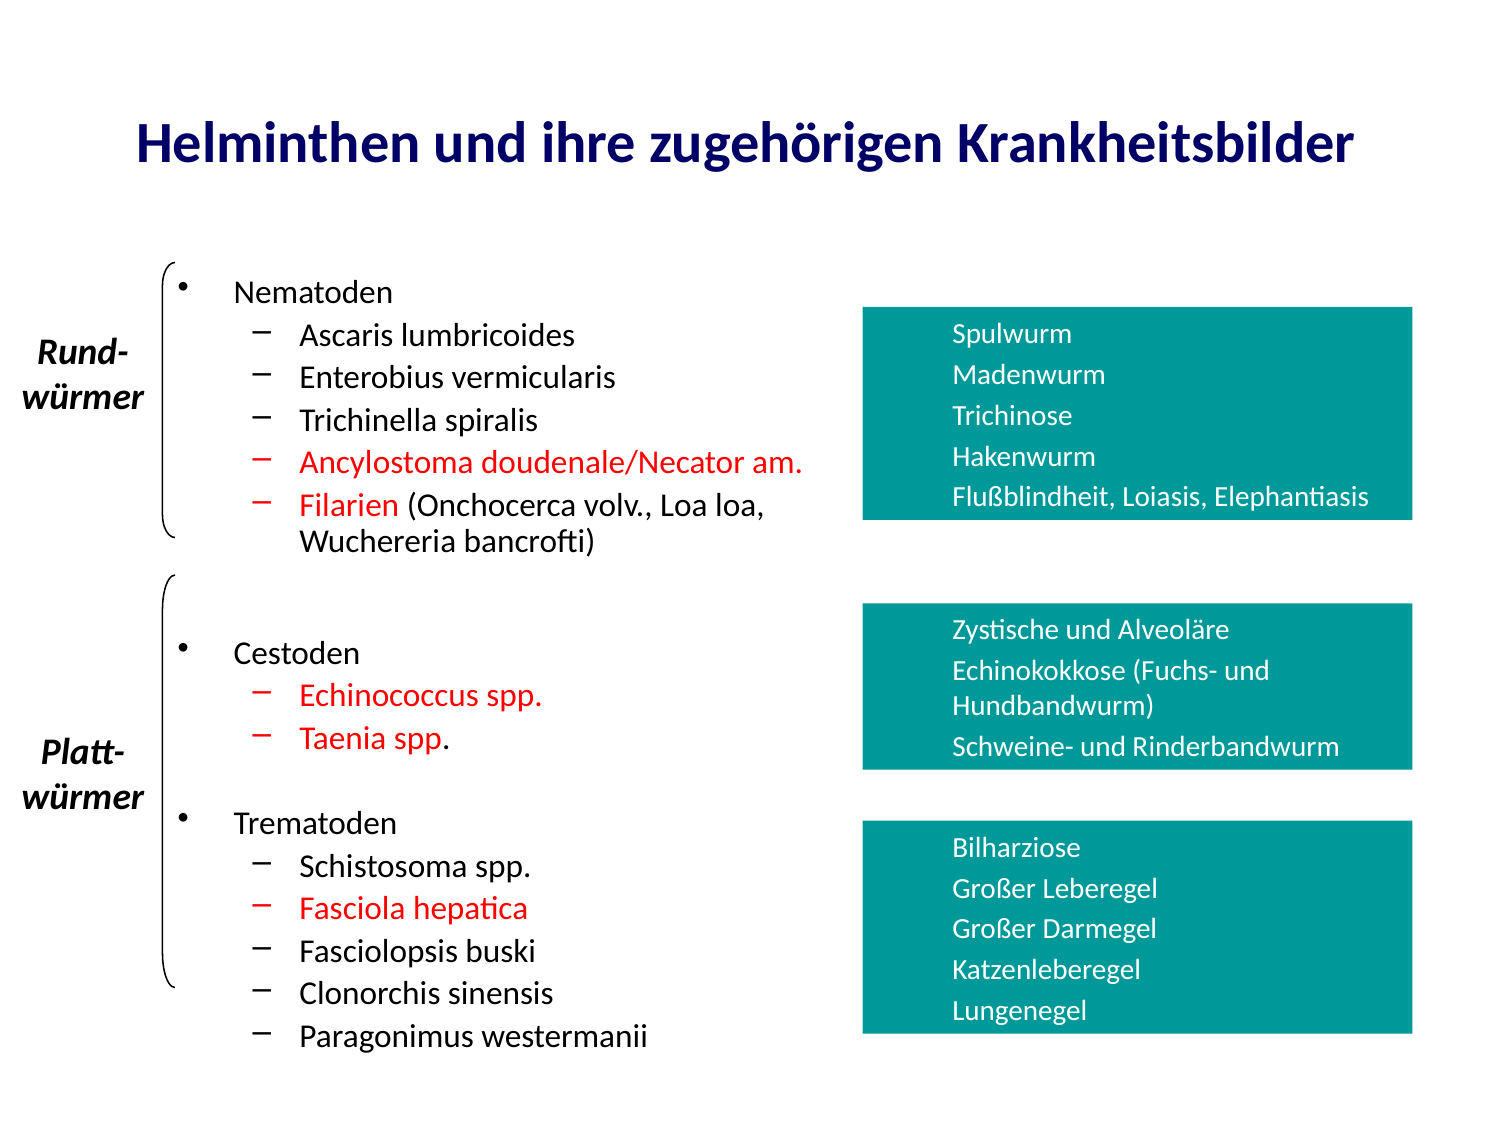

# Helminthen und ihre zugehörigen Krankheitsbilder

Rund-
würmer

Platt-
würmer
Nematoden
Ascaris lumbricoides
Enterobius vermicularis
Trichinella spiralis
Ancylostoma doudenale/Necator am.
Filarien (Onchocerca volv., Loa loa, Wuchereria bancrofti)

Cestoden
Echinococcus spp.
Taenia spp.

Trematoden
Schistosoma spp.
Fasciola hepatica
Fasciolopsis buski
Clonorchis sinensis
Paragonimus westermanii

Spulwurm
Madenwurm
Trichinose
Hakenwurm
Flußblindheit, Loiasis, Elephantiasis
Zystische und Alveoläre
Echinokokkose (Fuchs- und Hundbandwurm)
Schweine- und Rinderbandwurm
Bilharziose
Großer Leberegel
Großer Darmegel
Katzenleberegel
Lungenegel